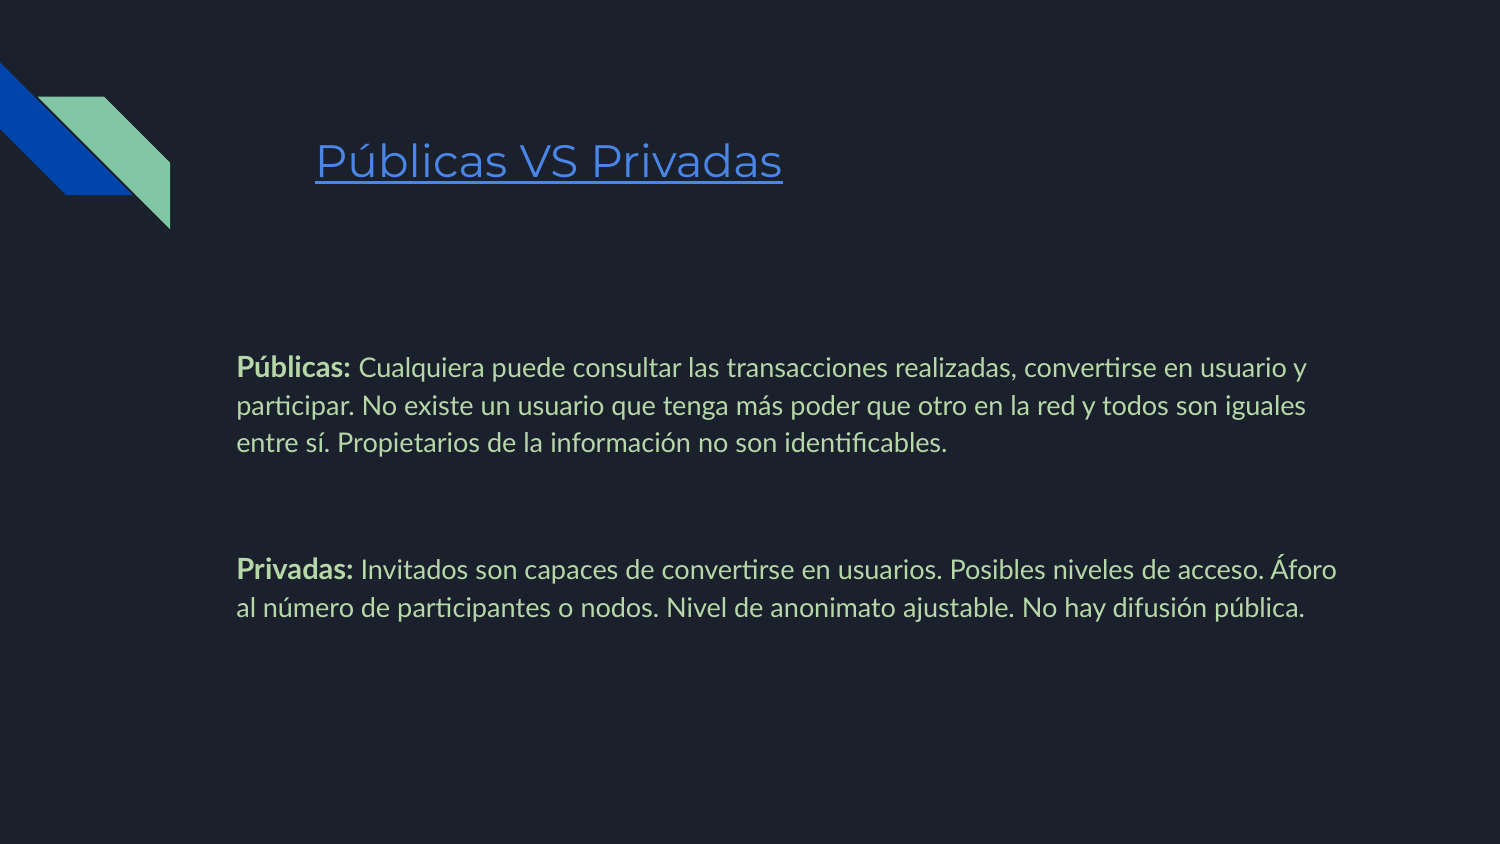

# Públicas VS Privadas
Públicas: Cualquiera puede consultar las transacciones realizadas, convertirse en usuario y participar. No existe un usuario que tenga más poder que otro en la red y todos son iguales entre sí. Propietarios de la información no son identificables.

Privadas: Invitados son capaces de convertirse en usuarios. Posibles niveles de acceso. Áforo al número de participantes o nodos. Nivel de anonimato ajustable. No hay difusión pública.